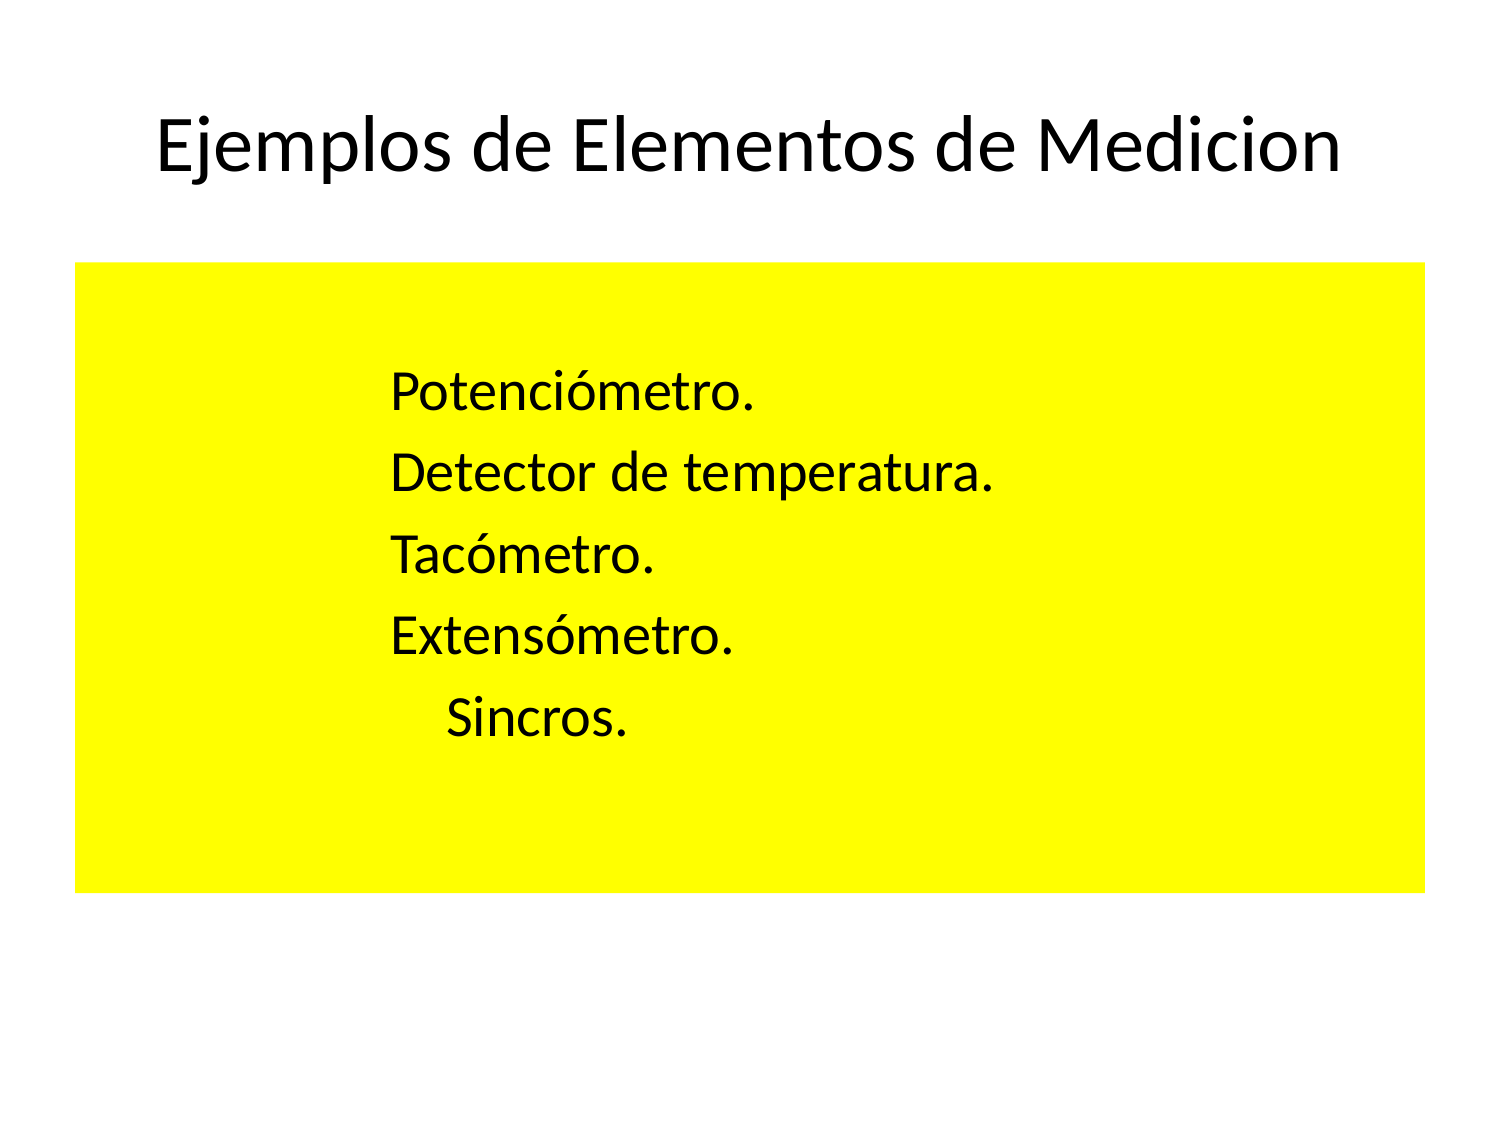

# Ejemplos de Elementos de Medicion

Potenciómetro.
Detector de temperatura.
Tacómetro.
Extensómetro.
			Sincros.